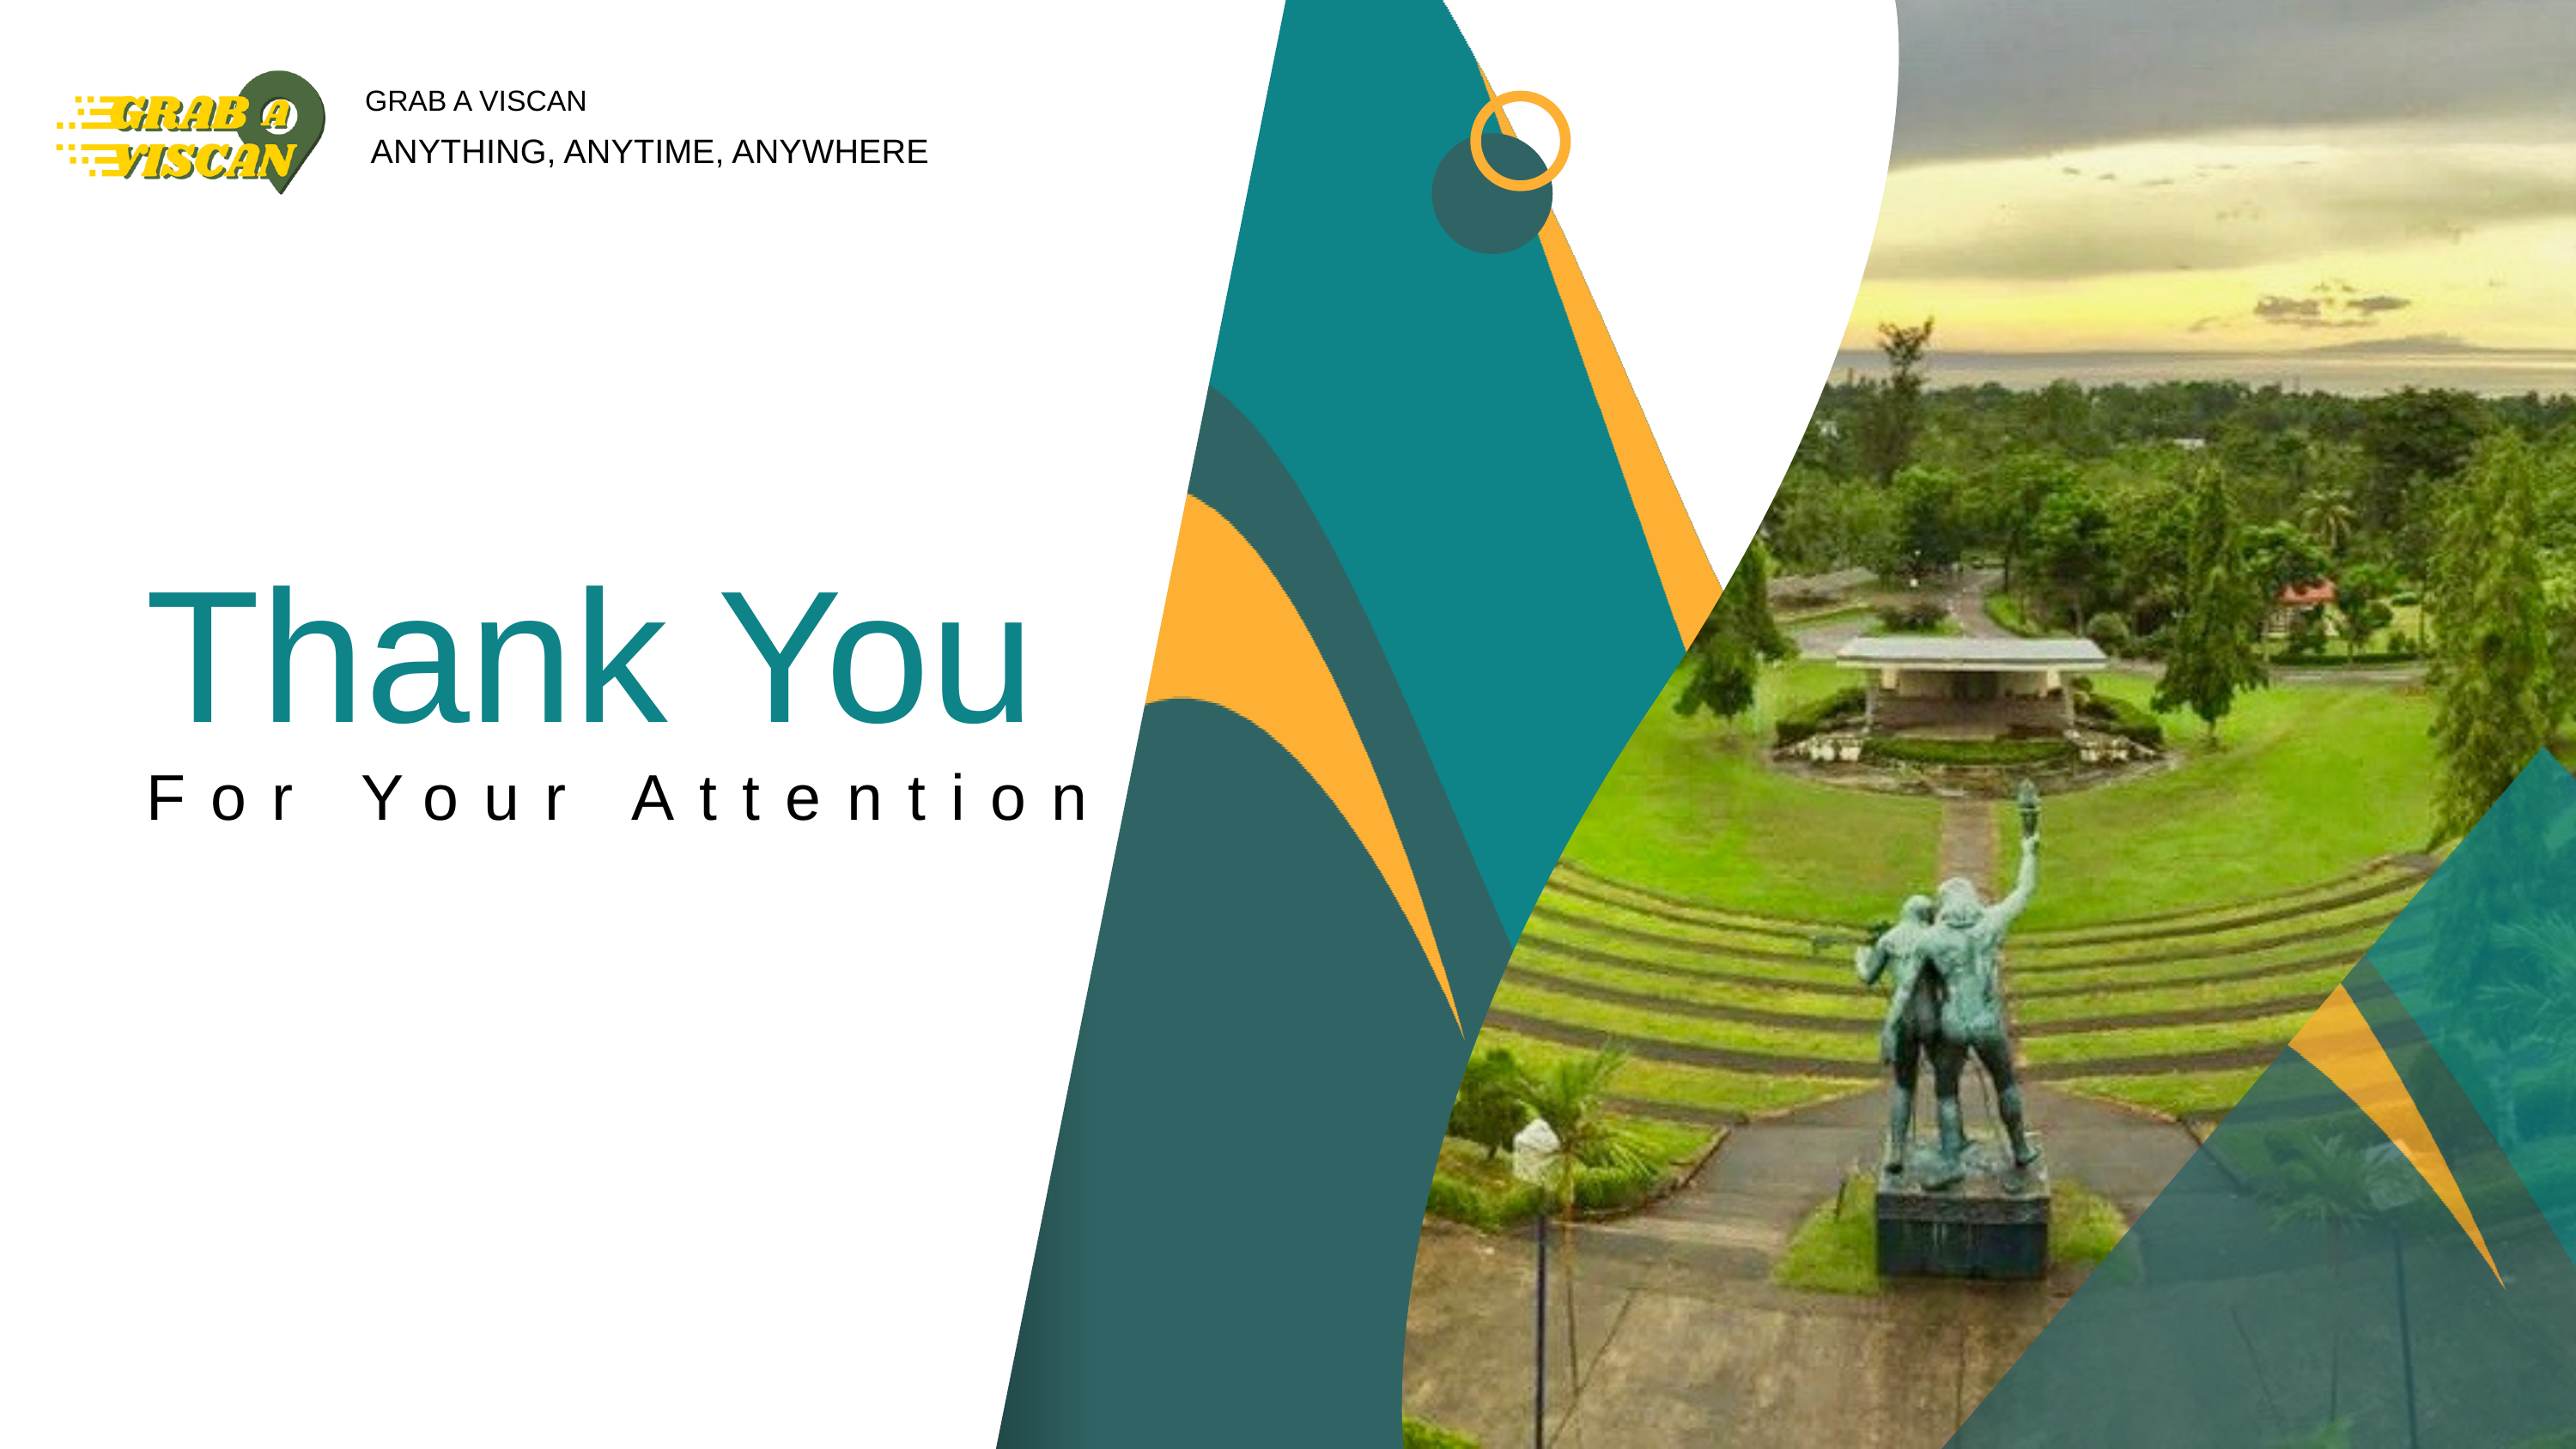

GRAB A VISCAN

ANYTHING, ANYTIME, ANYWHERE

Thank You
For Your Attention